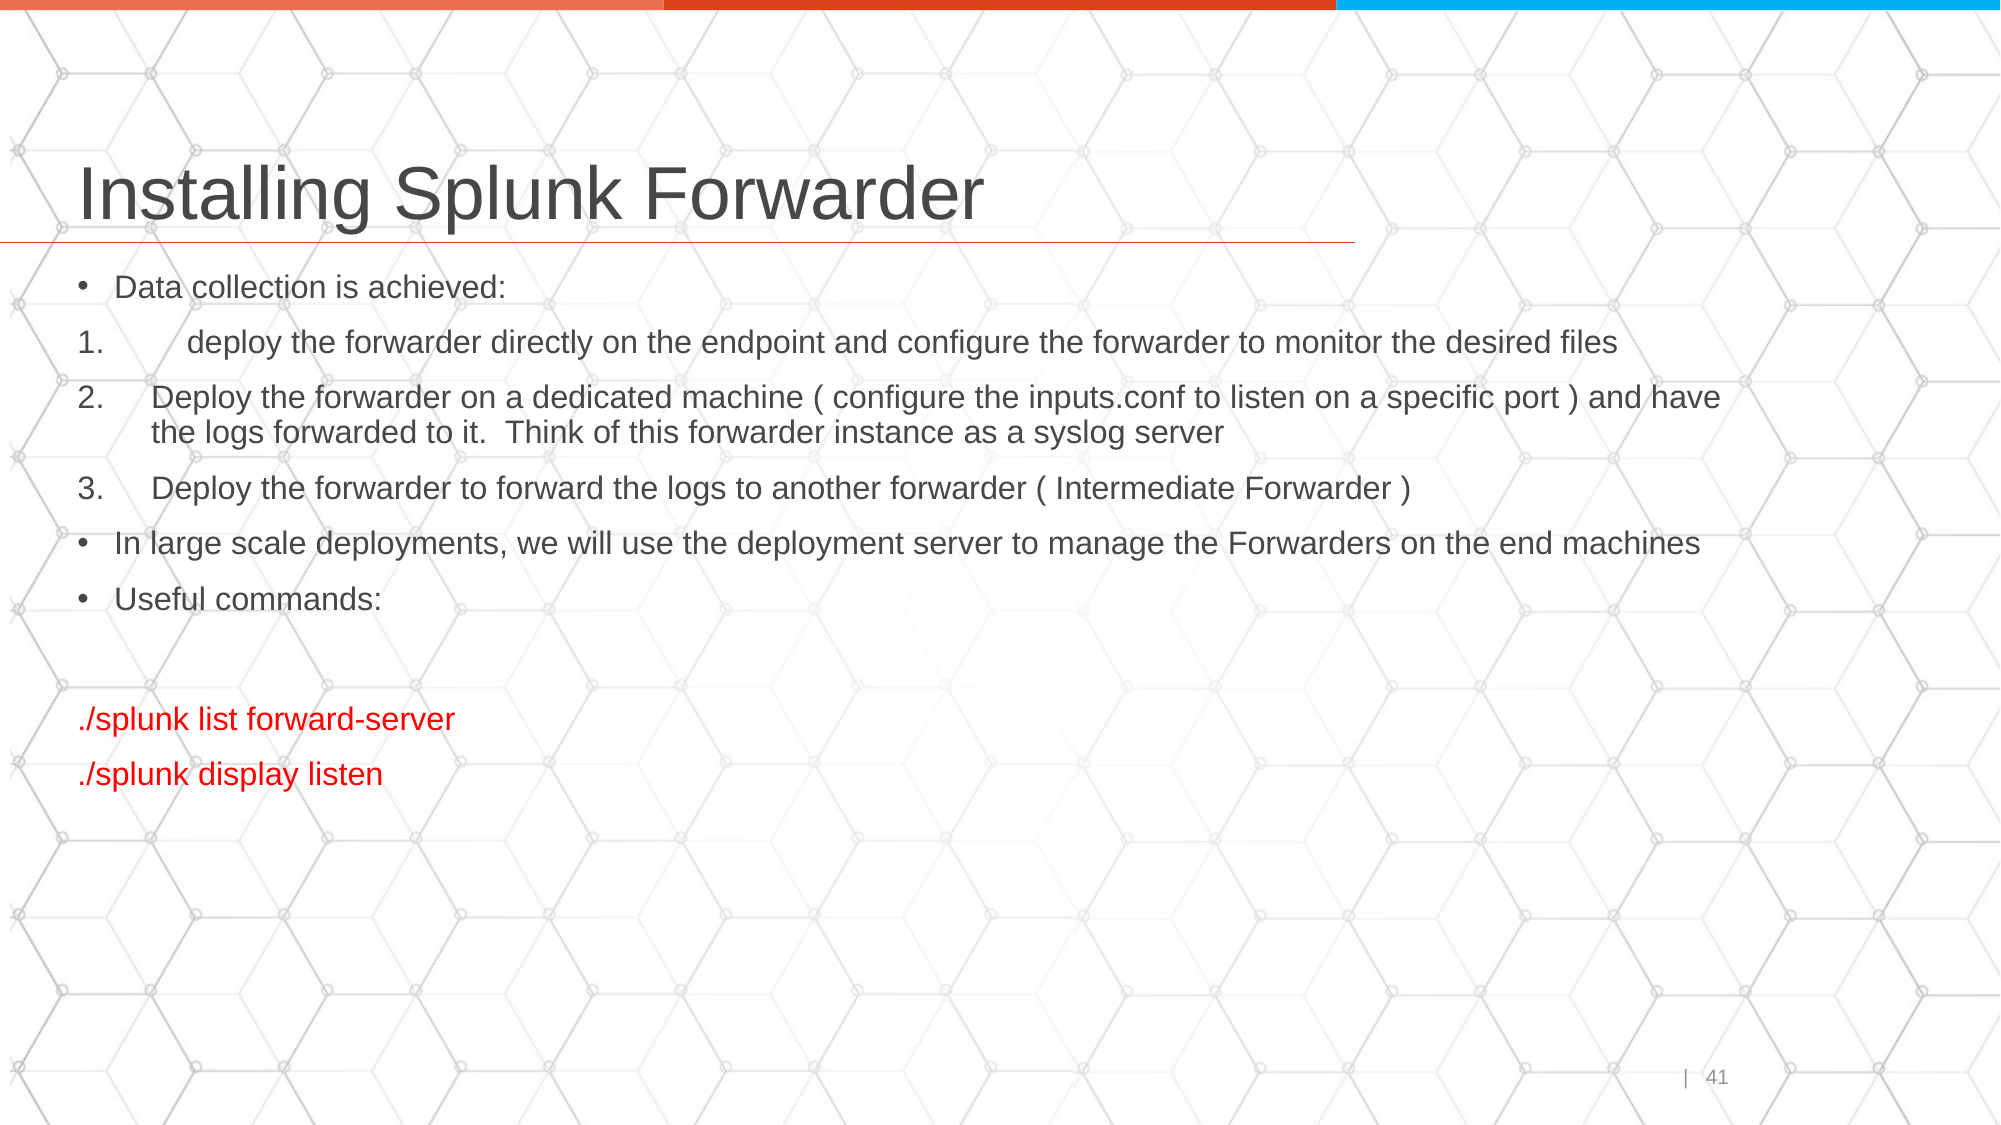

# Installing Splunk Forwarder
Data collection is achieved:
    deploy the forwarder directly on the endpoint and configure the forwarder to monitor the desired files
Deploy the forwarder on a dedicated machine ( configure the inputs.conf to listen on a specific port ) and have the logs forwarded to it.  Think of this forwarder instance as a syslog server
Deploy the forwarder to forward the logs to another forwarder ( Intermediate Forwarder )
In large scale deployments, we will use the deployment server to manage the Forwarders on the end machines
Useful commands:

./splunk list forward-server
./splunk display listen

|   41